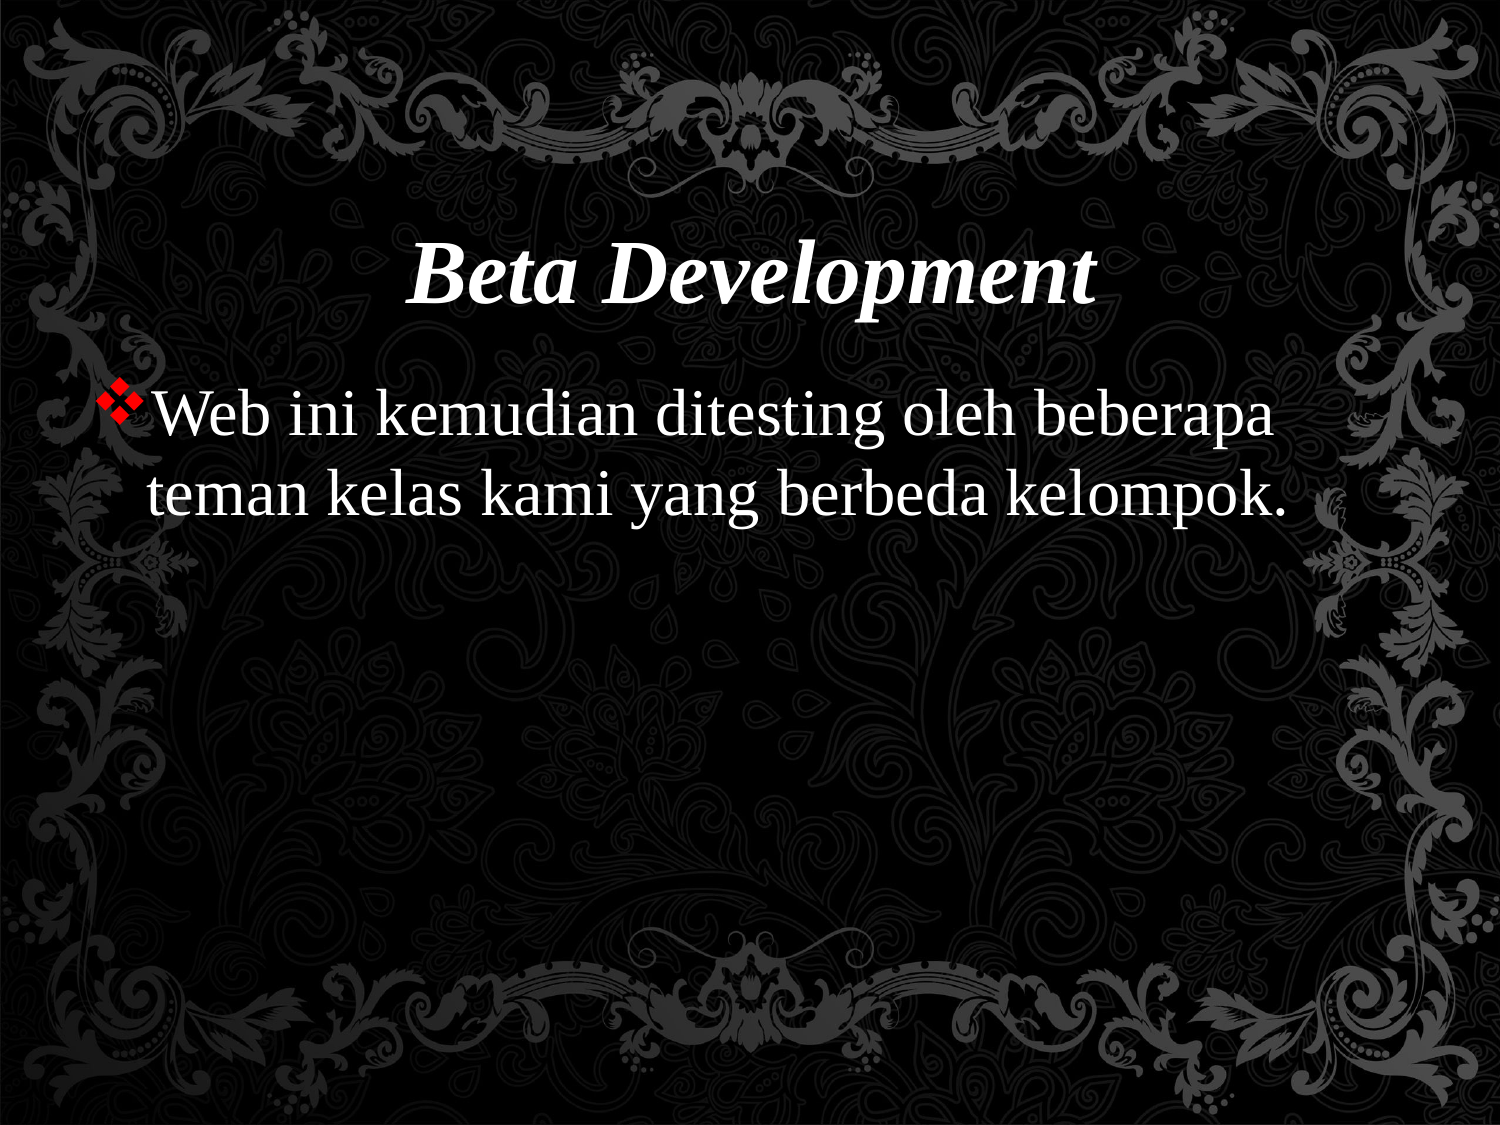

# Beta Development
Web ini kemudian ditesting oleh beberapa teman kelas kami yang berbeda kelompok.